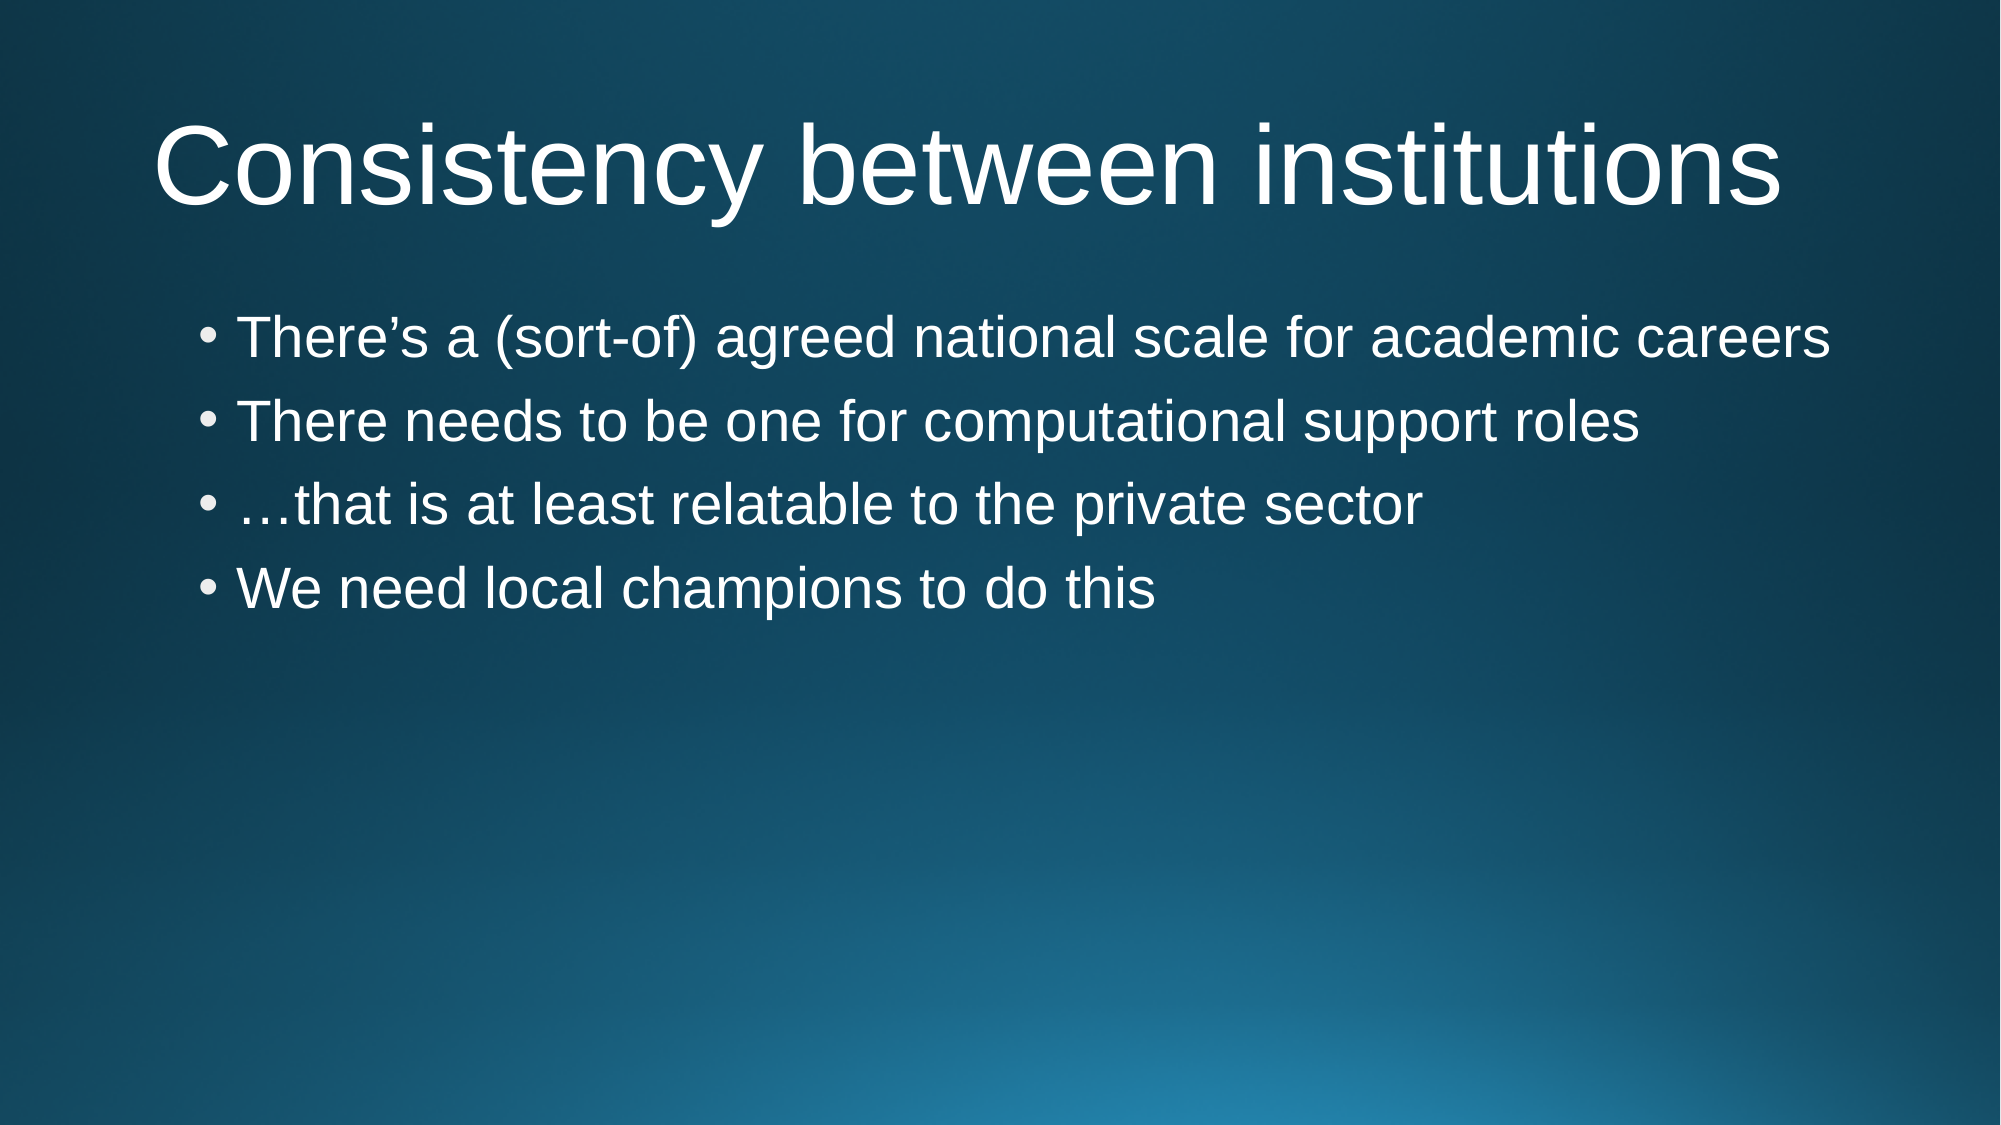

# Consistency between institutions
There’s a (sort-of) agreed national scale for academic careers
There needs to be one for computational support roles
…that is at least relatable to the private sector
We need local champions to do this